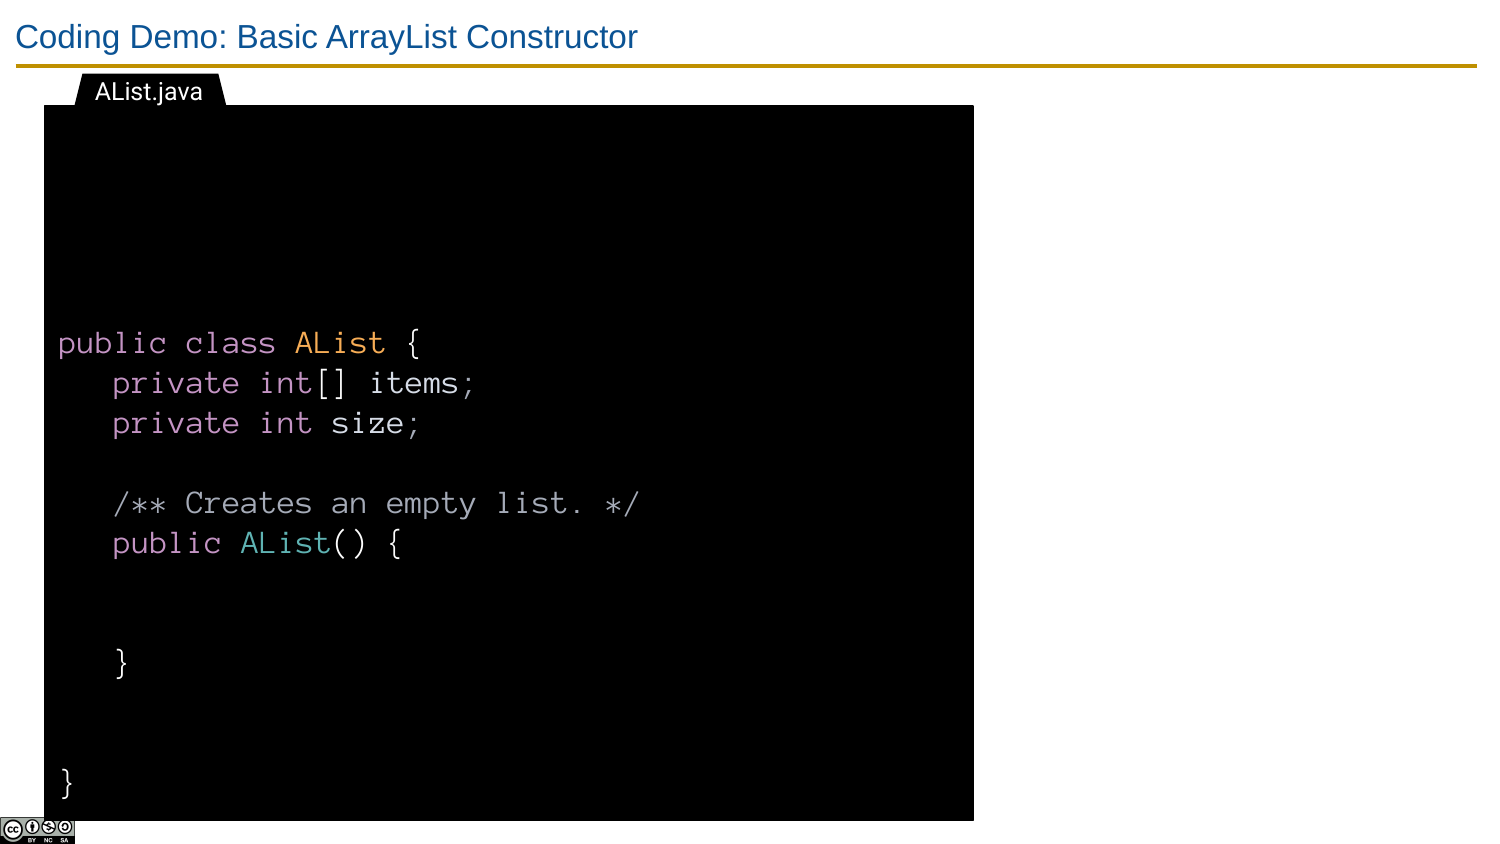

# Coding Demo: Basic ArrayList Constructor
AList.java

public class AList {
   private int[] items;
   private int size;

   /** Creates an empty list. */
   public AList() {

   }

}